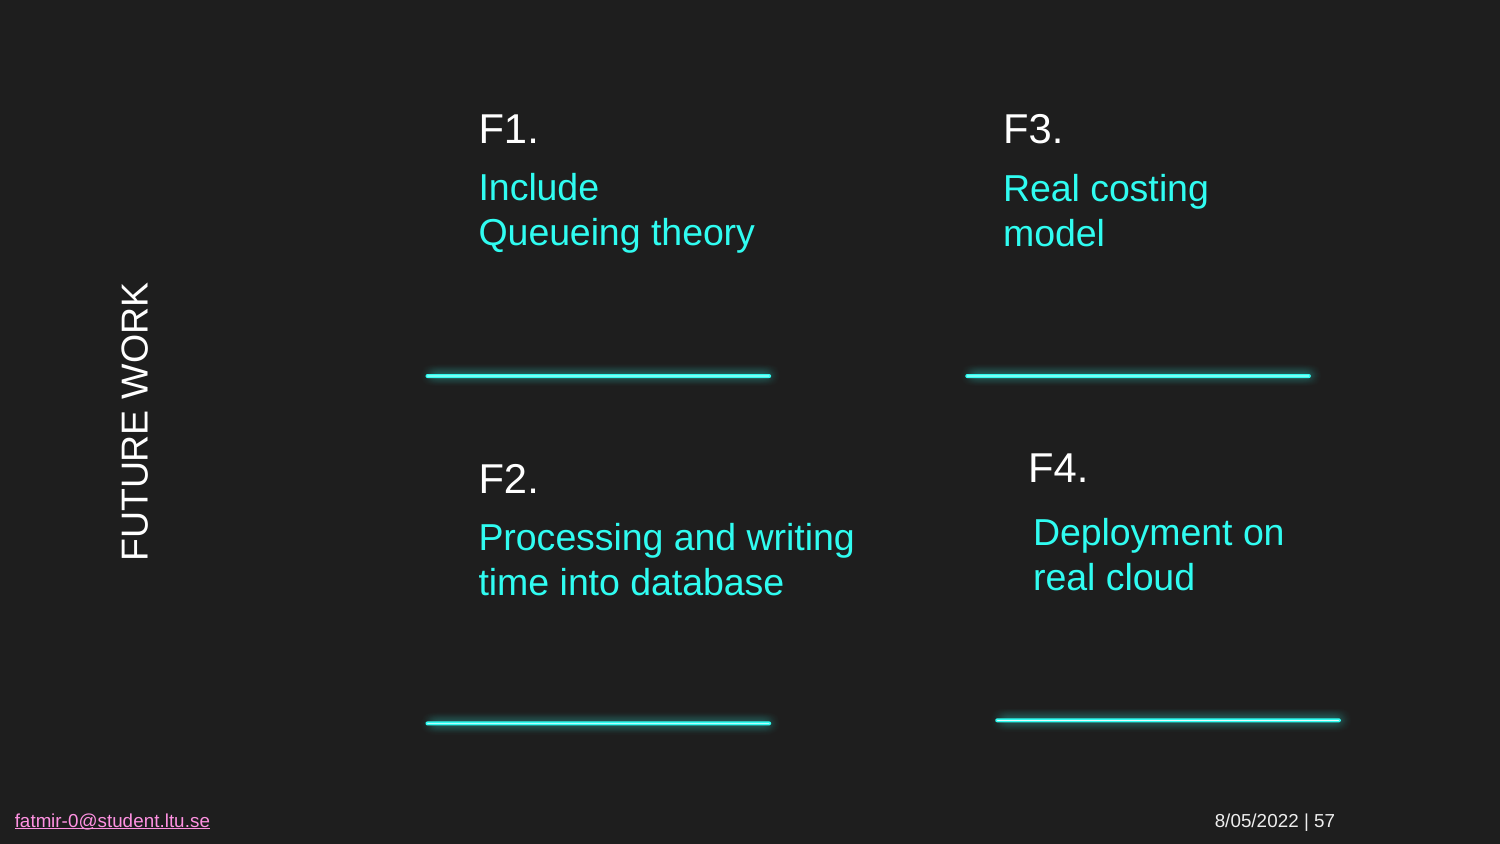

F3.
# F1.
Include Queueing theory

Real costing model
FUTURE WORK

F4.
F2.
Deployment on real cloud
Processing and writing time into database

fatmir-0@student.ltu.se							8/05/2022 | 57